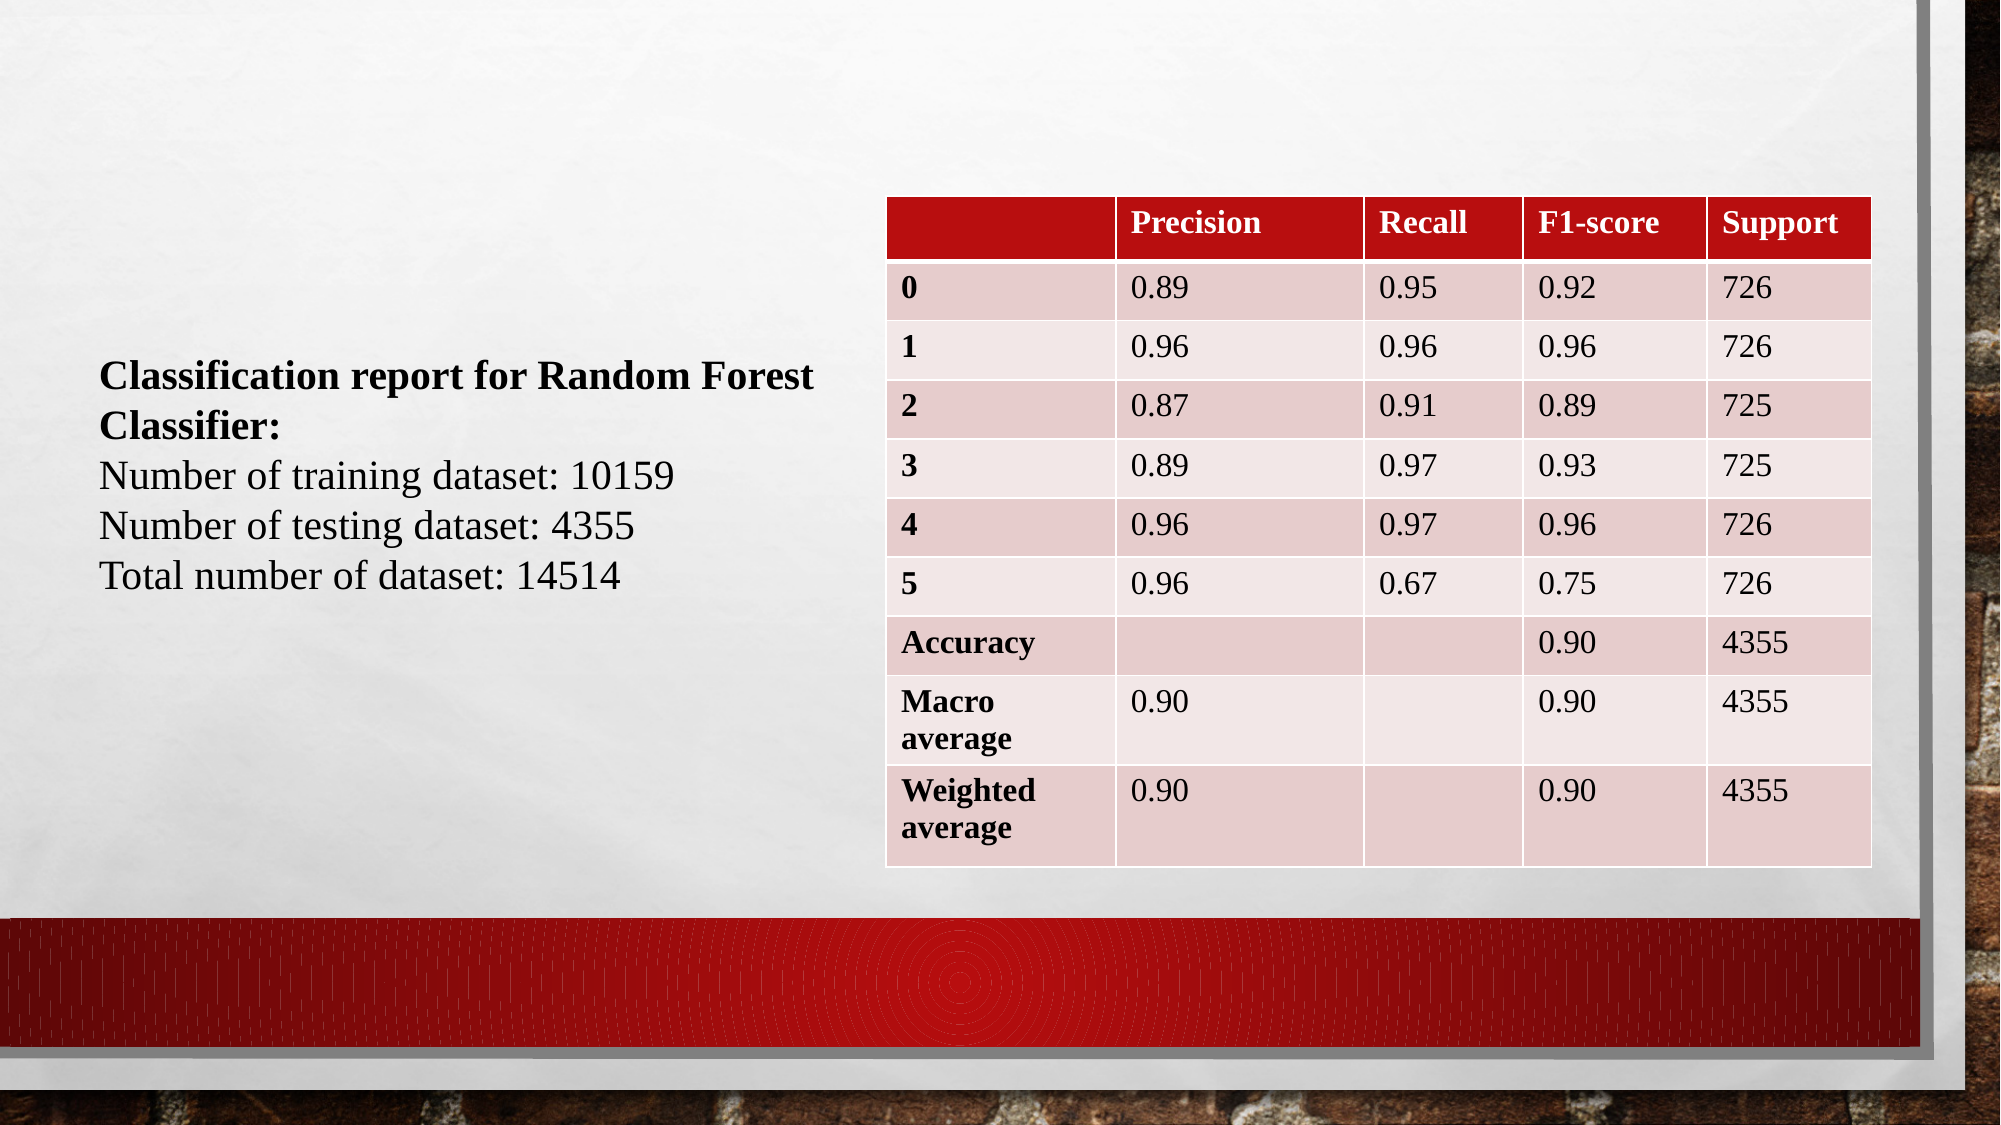

|  | Precision | Recall | F1-score | Support |
| --- | --- | --- | --- | --- |
| 0 | 0.89 | 0.95 | 0.92 | 726 |
| 1 | 0.96 | 0.96 | 0.96 | 726 |
| 2 | 0.87 | 0.91 | 0.89 | 725 |
| 3 | 0.89 | 0.97 | 0.93 | 725 |
| 4 | 0.96 | 0.97 | 0.96 | 726 |
| 5 | 0.96 | 0.67 | 0.75 | 726 |
| Accuracy |  |  | 0.90 | 4355 |
| Macro average | 0.90 |  | 0.90 | 4355 |
| Weighted average | 0.90 |  | 0.90 | 4355 |
Classification report for Random Forest
Classifier:
Number of training dataset: 10159
Number of testing dataset: 4355
Total number of dataset: 14514